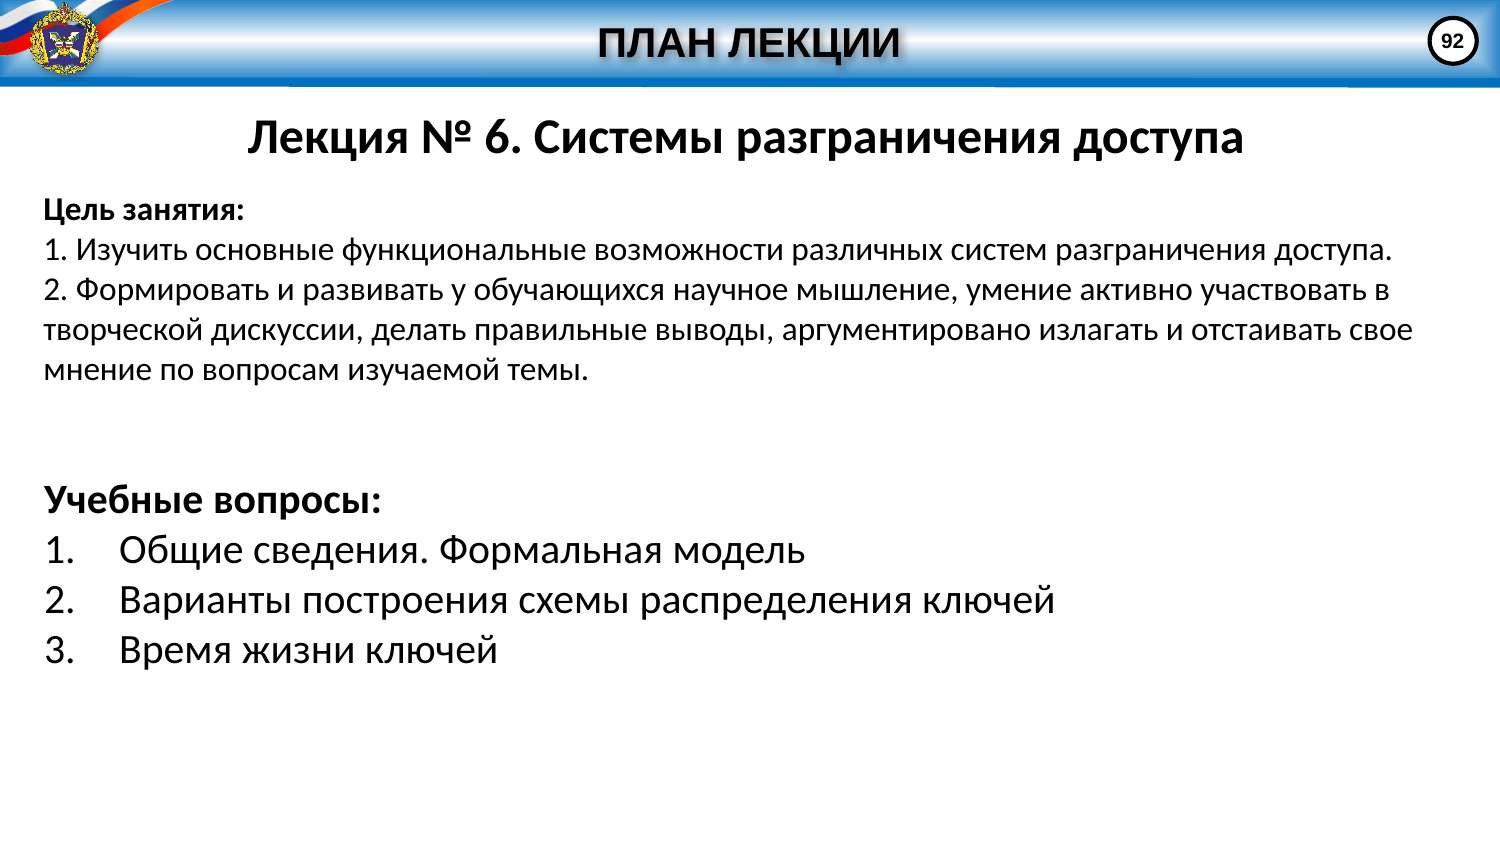

# ПЛАН ЛЕКЦИИ
92
Лекция № 6. Системы разграничения доступа
Цель занятия:
1. Изучить основные функциональные возможности различных систем разграничения доступа.
2. Формировать и развивать у обучающихся научное мышление, умение активно участвовать в творческой дискуссии, делать правильные выводы, аргументировано излагать и отстаивать свое мнение по вопросам изучаемой темы.
Учебные вопросы:
Общие сведения. Формальная модель
Варианты построения схемы распределения ключей
Время жизни ключей